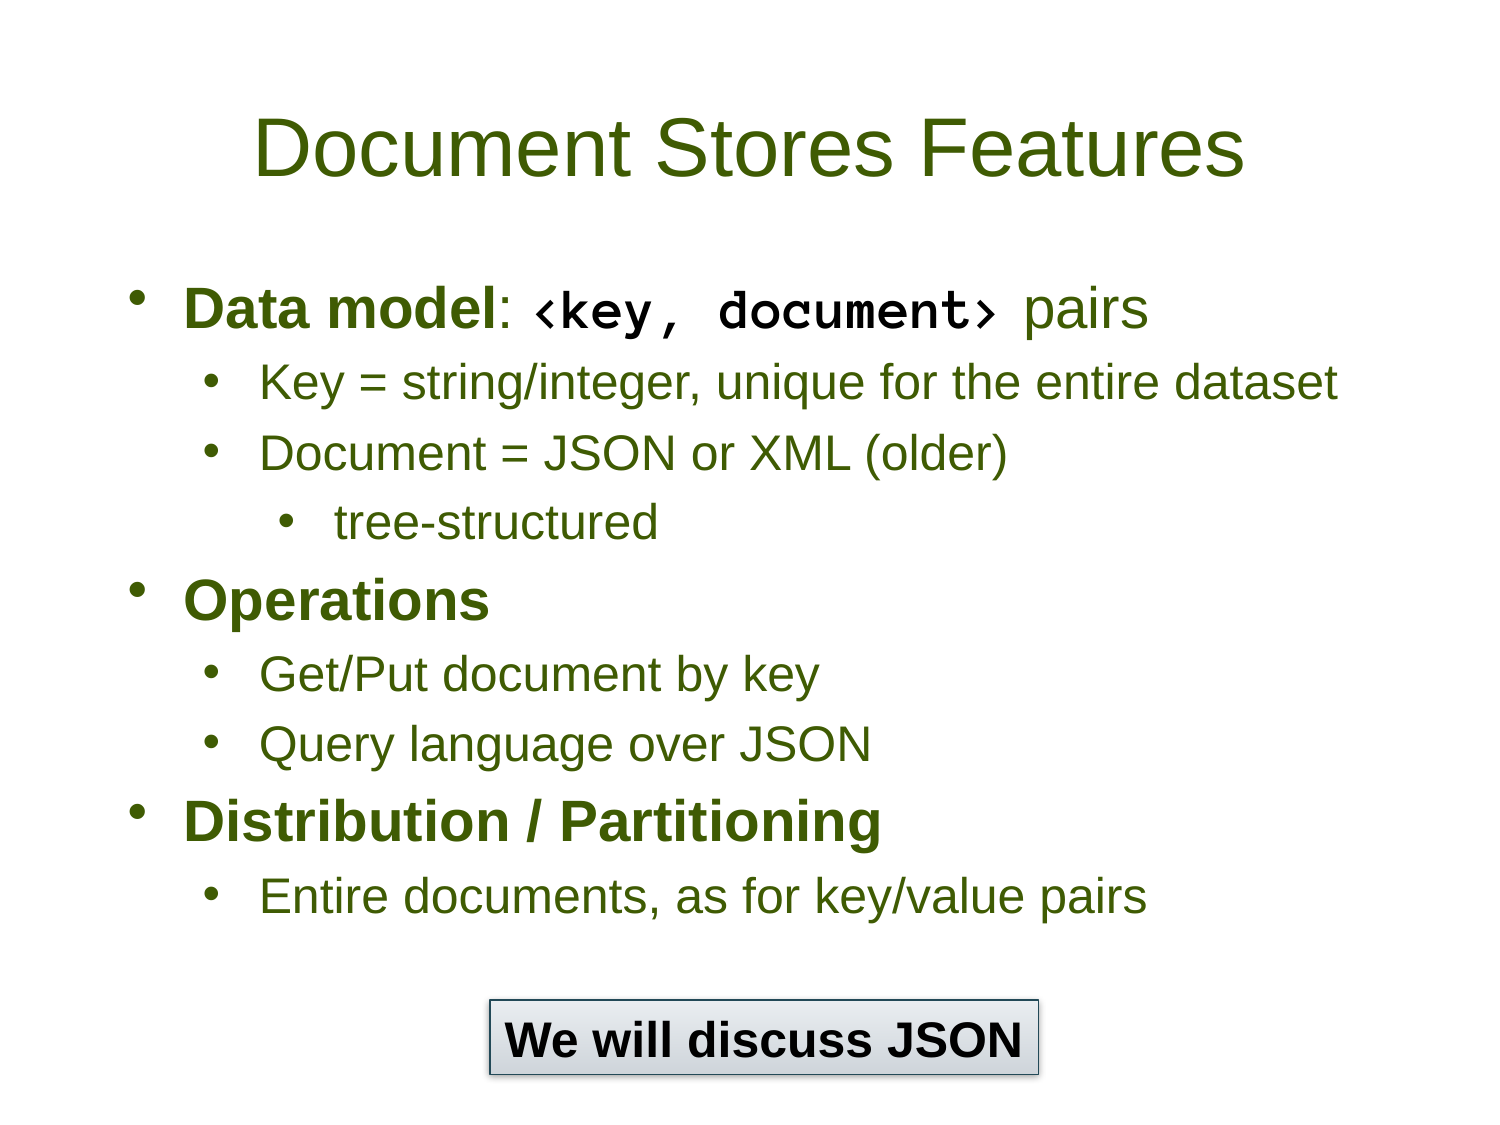

# Document Stores Features
Data model: <key, document> pairs
Key = string/integer, unique for the entire dataset
Document = JSON or XML (older)
tree-structured
Operations
Get/Put document by key
Query language over JSON
Distribution / Partitioning
Entire documents, as for key/value pairs

We will discuss JSON